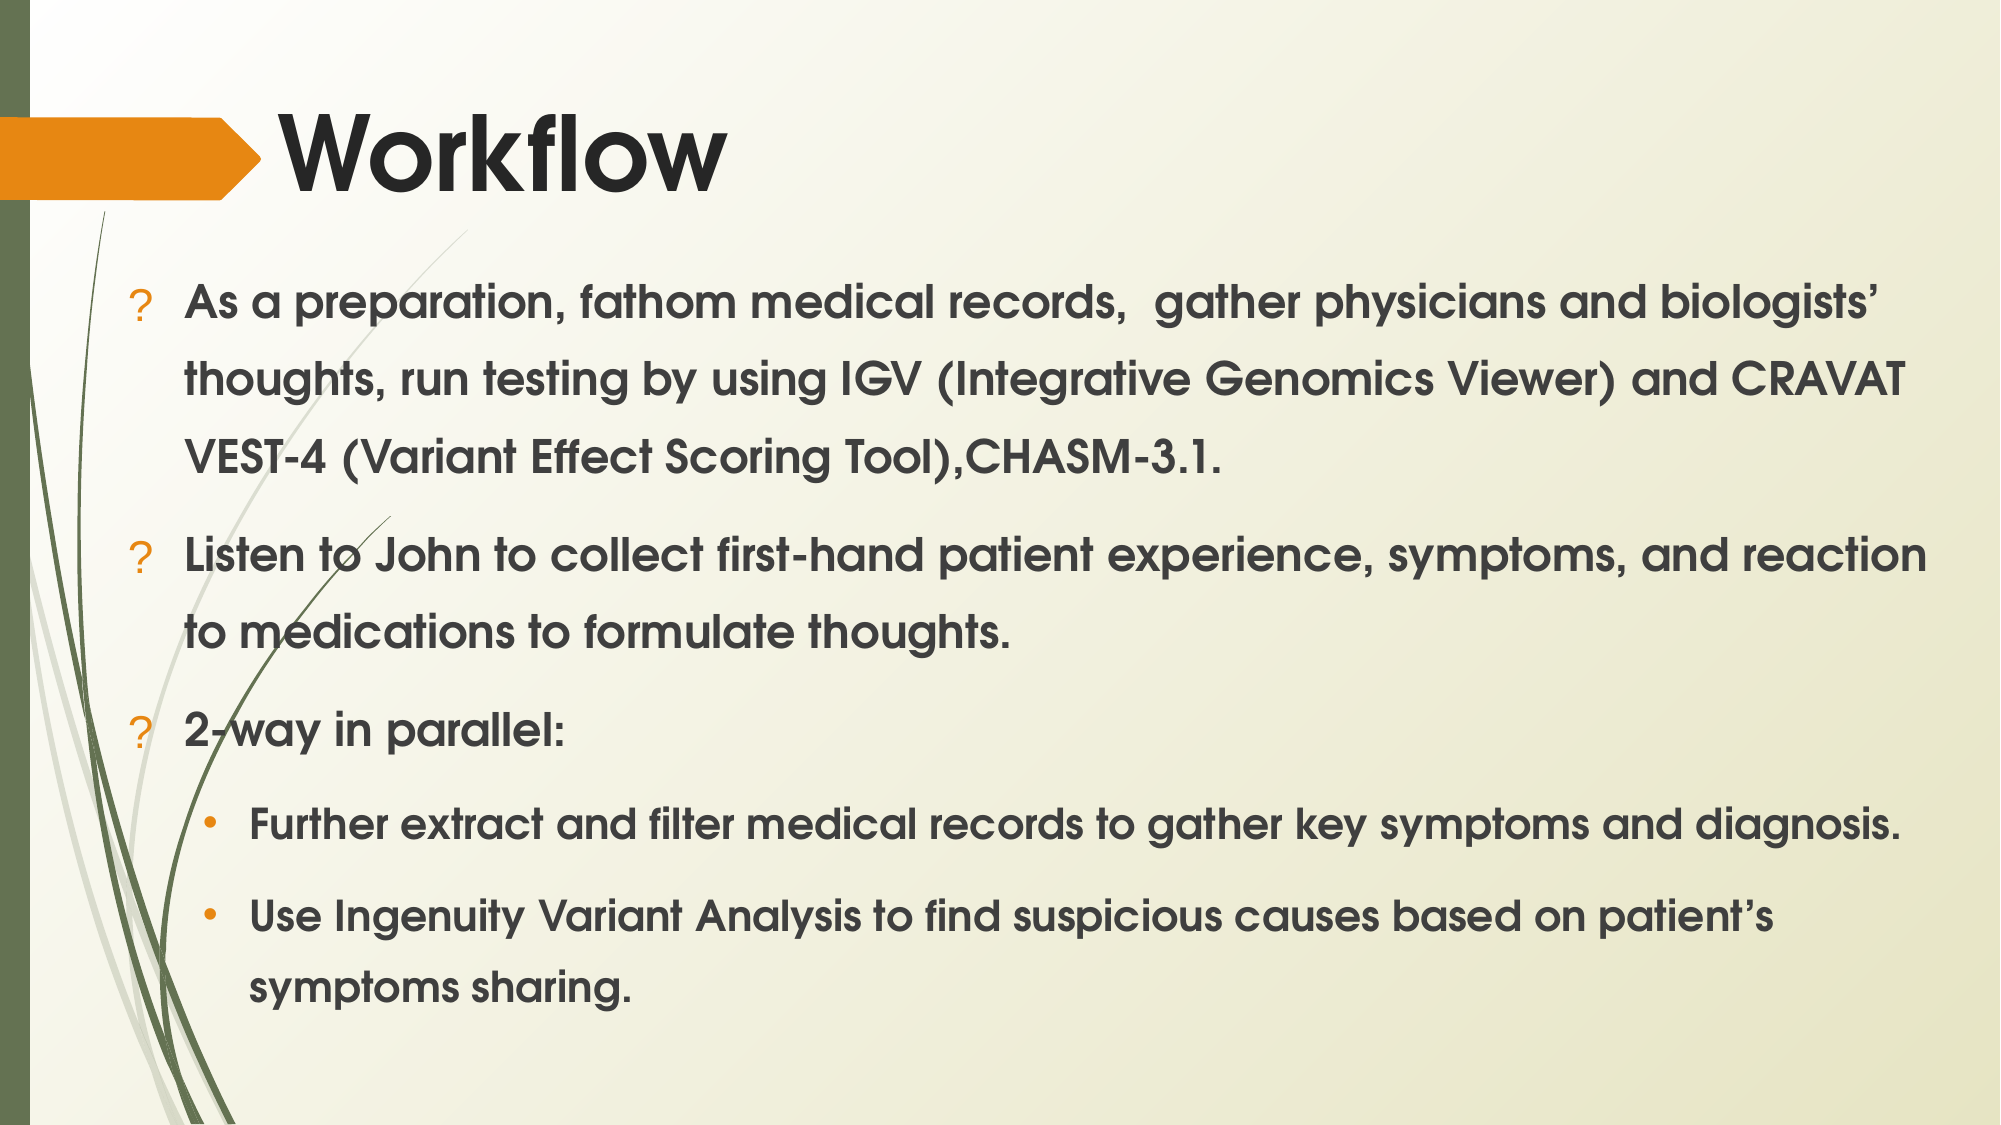

# Workflow
As a preparation, fathom medical records,  gather physicians and biologists’ thoughts, run testing by using IGV (Integrative Genomics Viewer) and CRAVAT VEST-4 (Variant Effect Scoring Tool),CHASM-3.1.
Listen to John to collect first-hand patient experience, symptoms, and reaction to medications to formulate thoughts.
2-way in parallel:
Further extract and filter medical records to gather key symptoms and diagnosis.
Use Ingenuity Variant Analysis to find suspicious causes based on patient’s symptoms sharing.